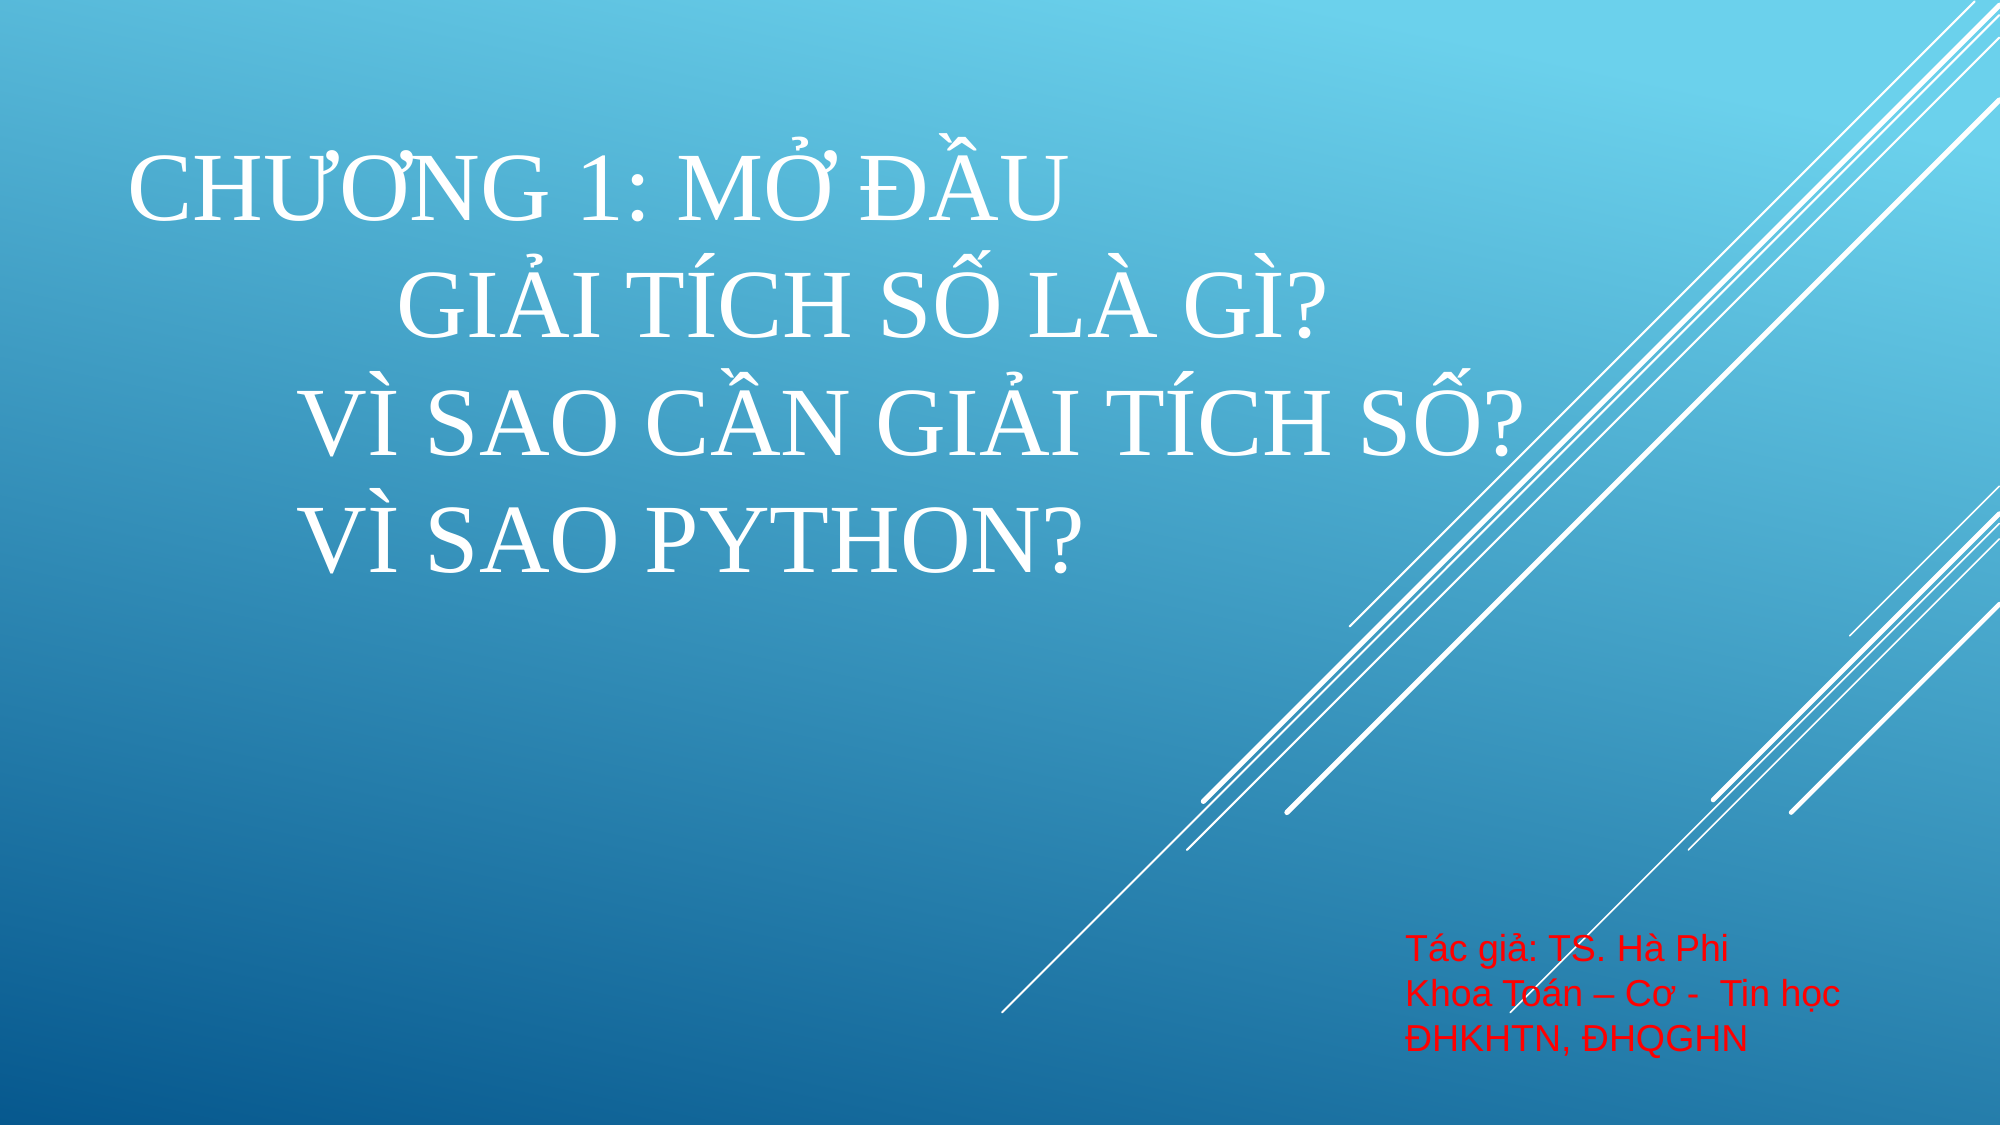

# Chương 1: mở đầu Giải tích số là gì? Vì sao cần giải tích số? Vì sao Python?
Tác giả: TS. Hà Phi
Khoa Toán – Cơ -  Tin học
ĐHKHTN, ĐHQGHN